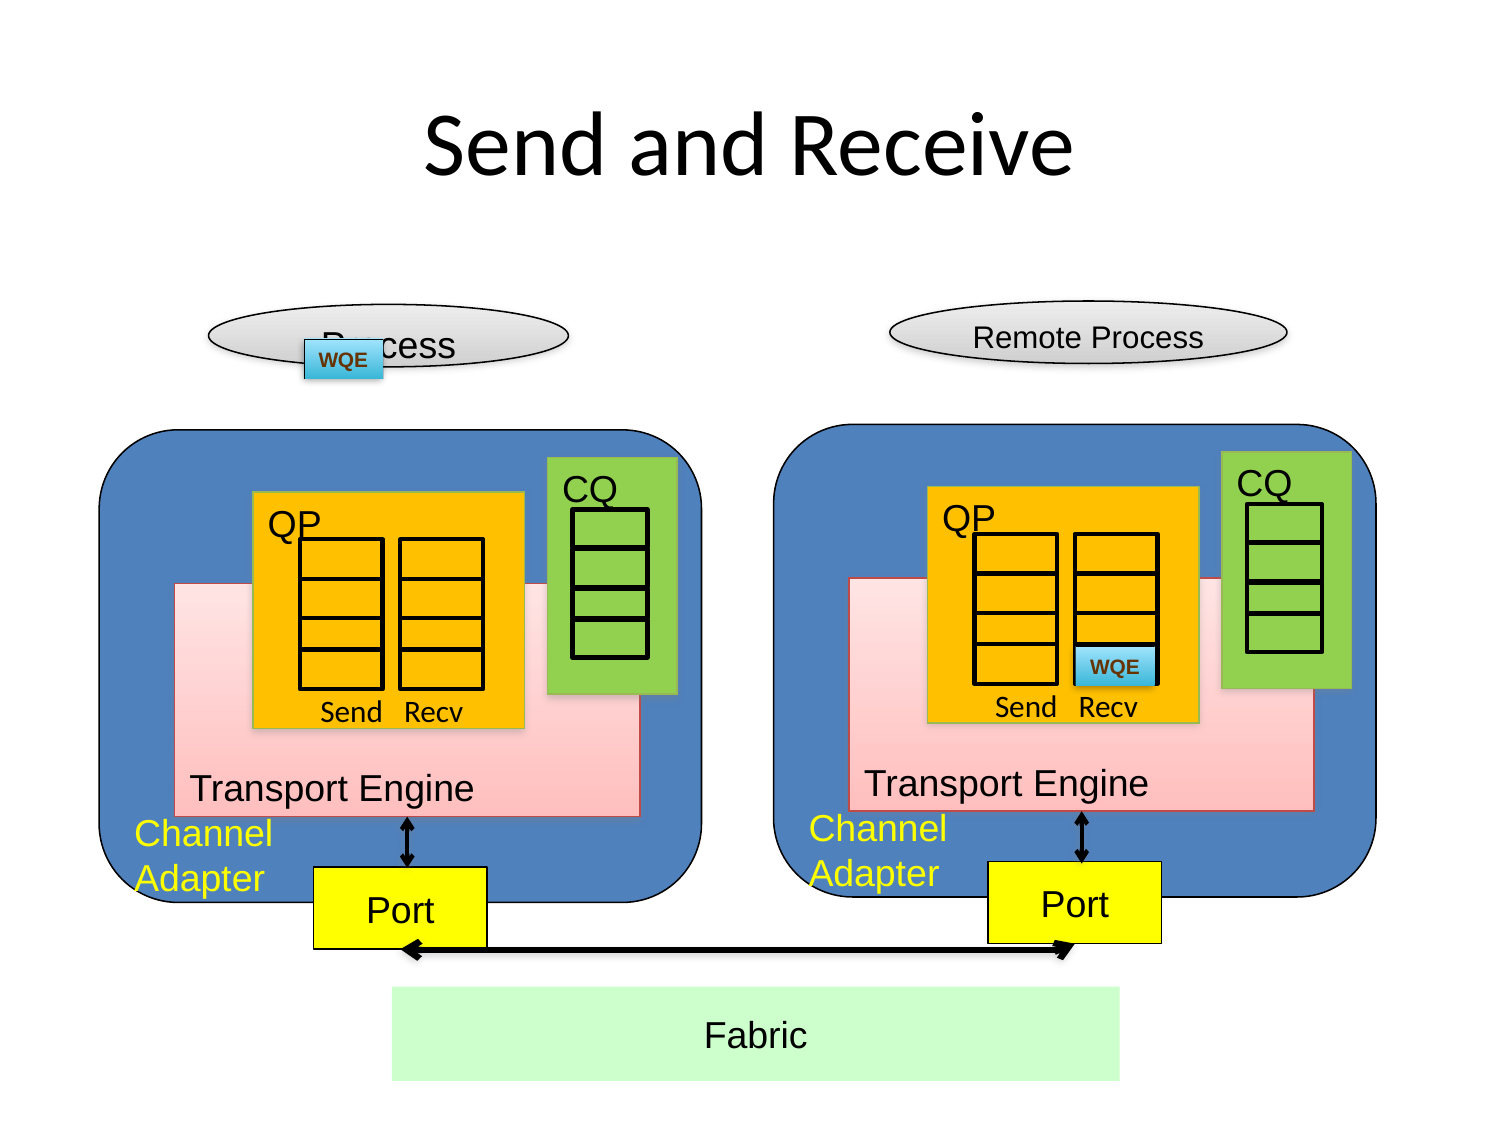

# Send and Receive

Remote Process
Process
WQE

CQ

QP

Send   Recv
Transport Engine
Channel
Adapter
Port

CQ

QP

Send   Recv
Transport Engine
Channel
Adapter
Port
WQE
Fabric